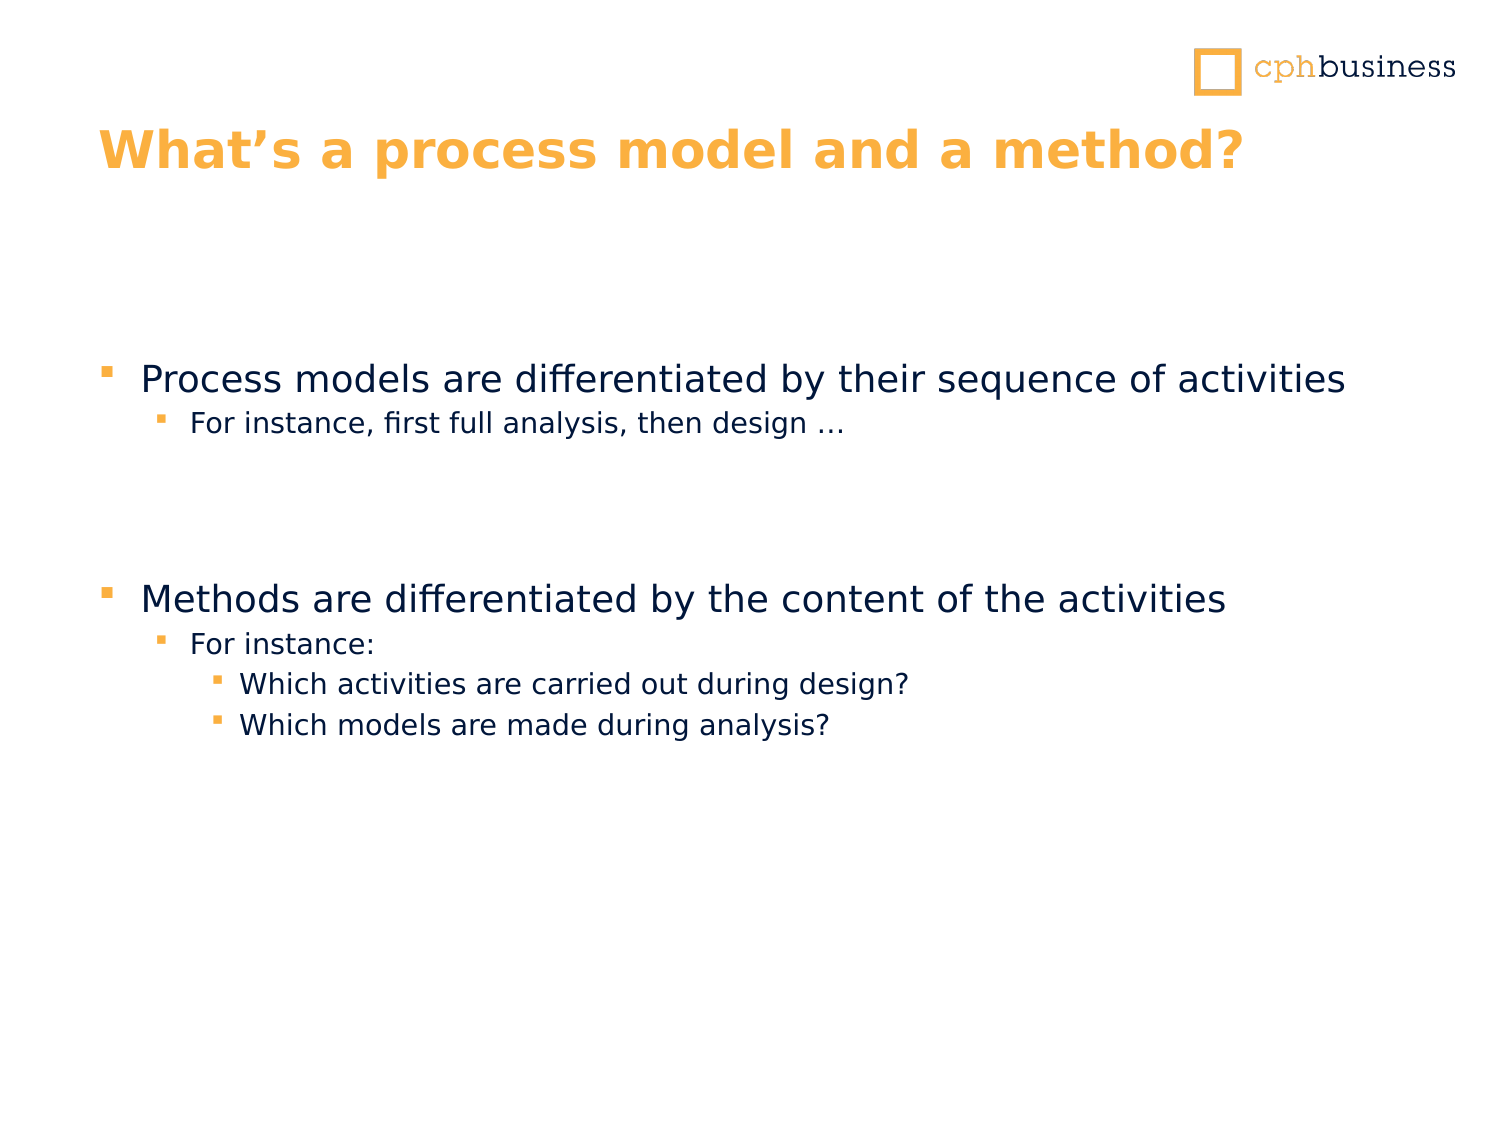

What’s a process model and a method?
Process models are differentiated by their sequence of activities
For instance, first full analysis, then design …

Methods are differentiated by the content of the activities
For instance:
Which activities are carried out during design?
Which models are made during analysis?